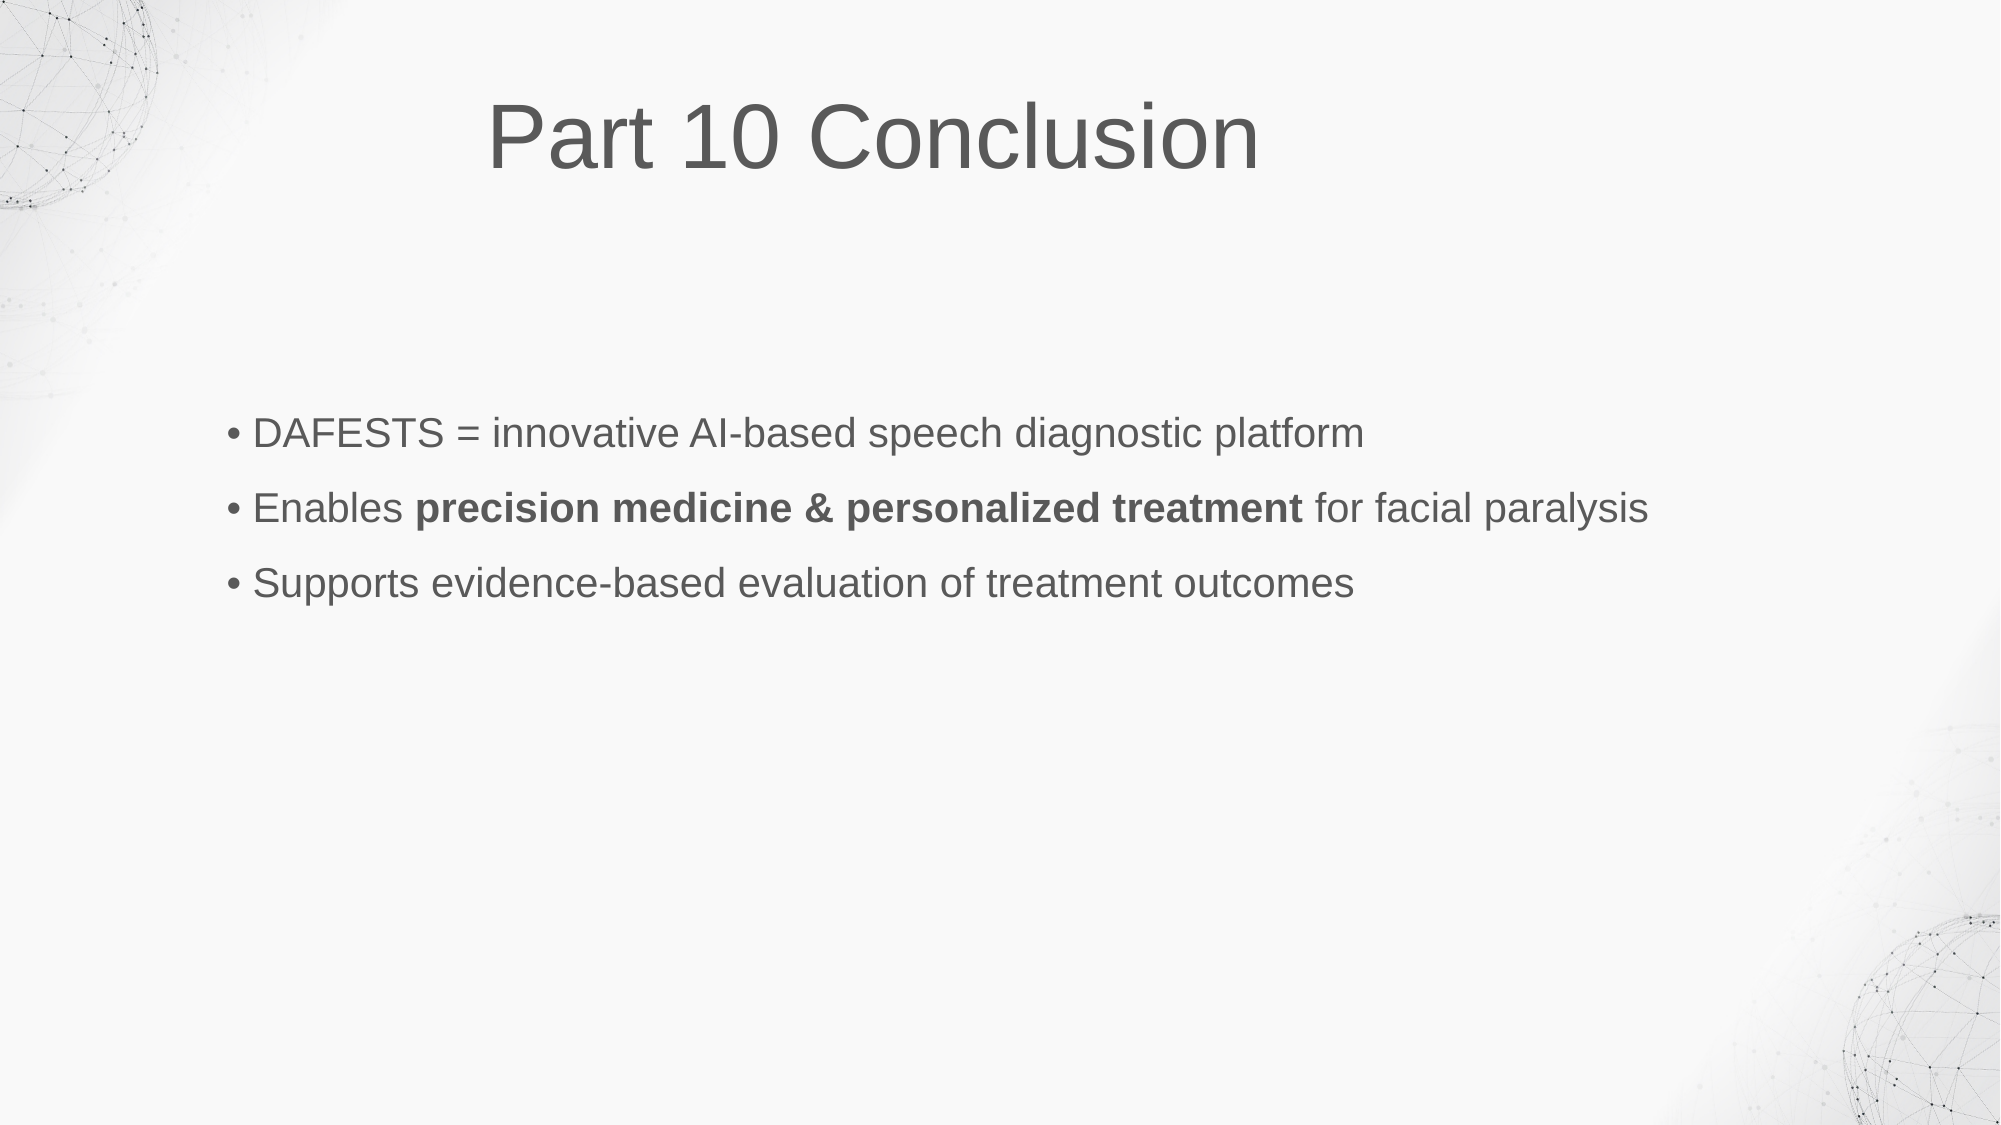

Part 10 Conclusion

• DAFESTS = innovative AI-based speech diagnostic platform
• Enables precision medicine & personalized treatment for facial paralysis
• Supports evidence-based evaluation of treatment outcomes